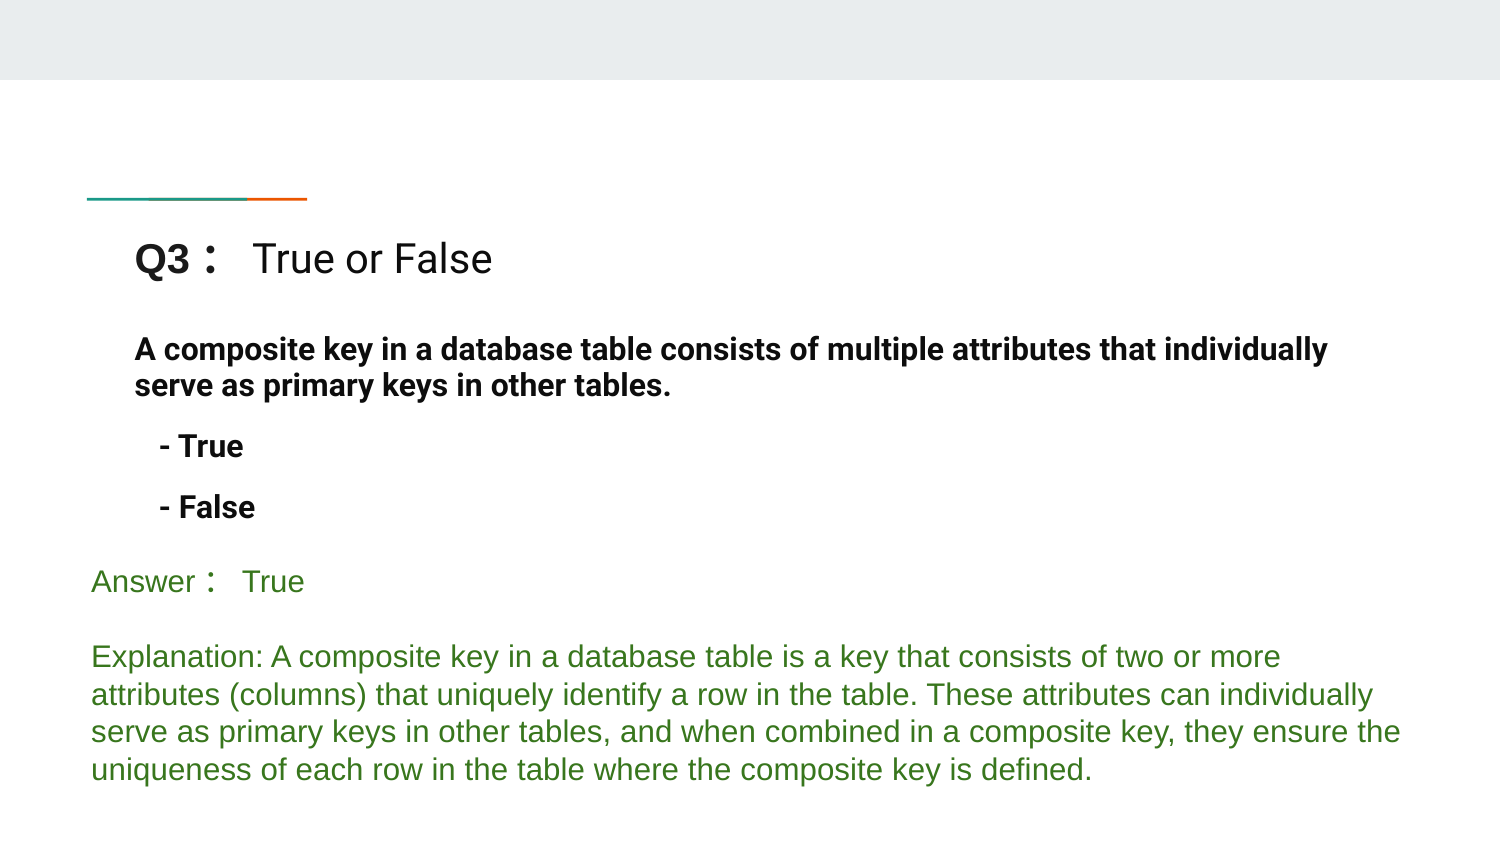

# Q3：True or False
A composite key in a database table consists of multiple attributes that individually serve as primary keys in other tables.
   - True
   - False

Answer：True

Explanation: A composite key in a database table is a key that consists of two or more attributes (columns) that uniquely identify a row in the table. These attributes can individually serve as primary keys in other tables, and when combined in a composite key, they ensure the uniqueness of each row in the table where the composite key is defined.